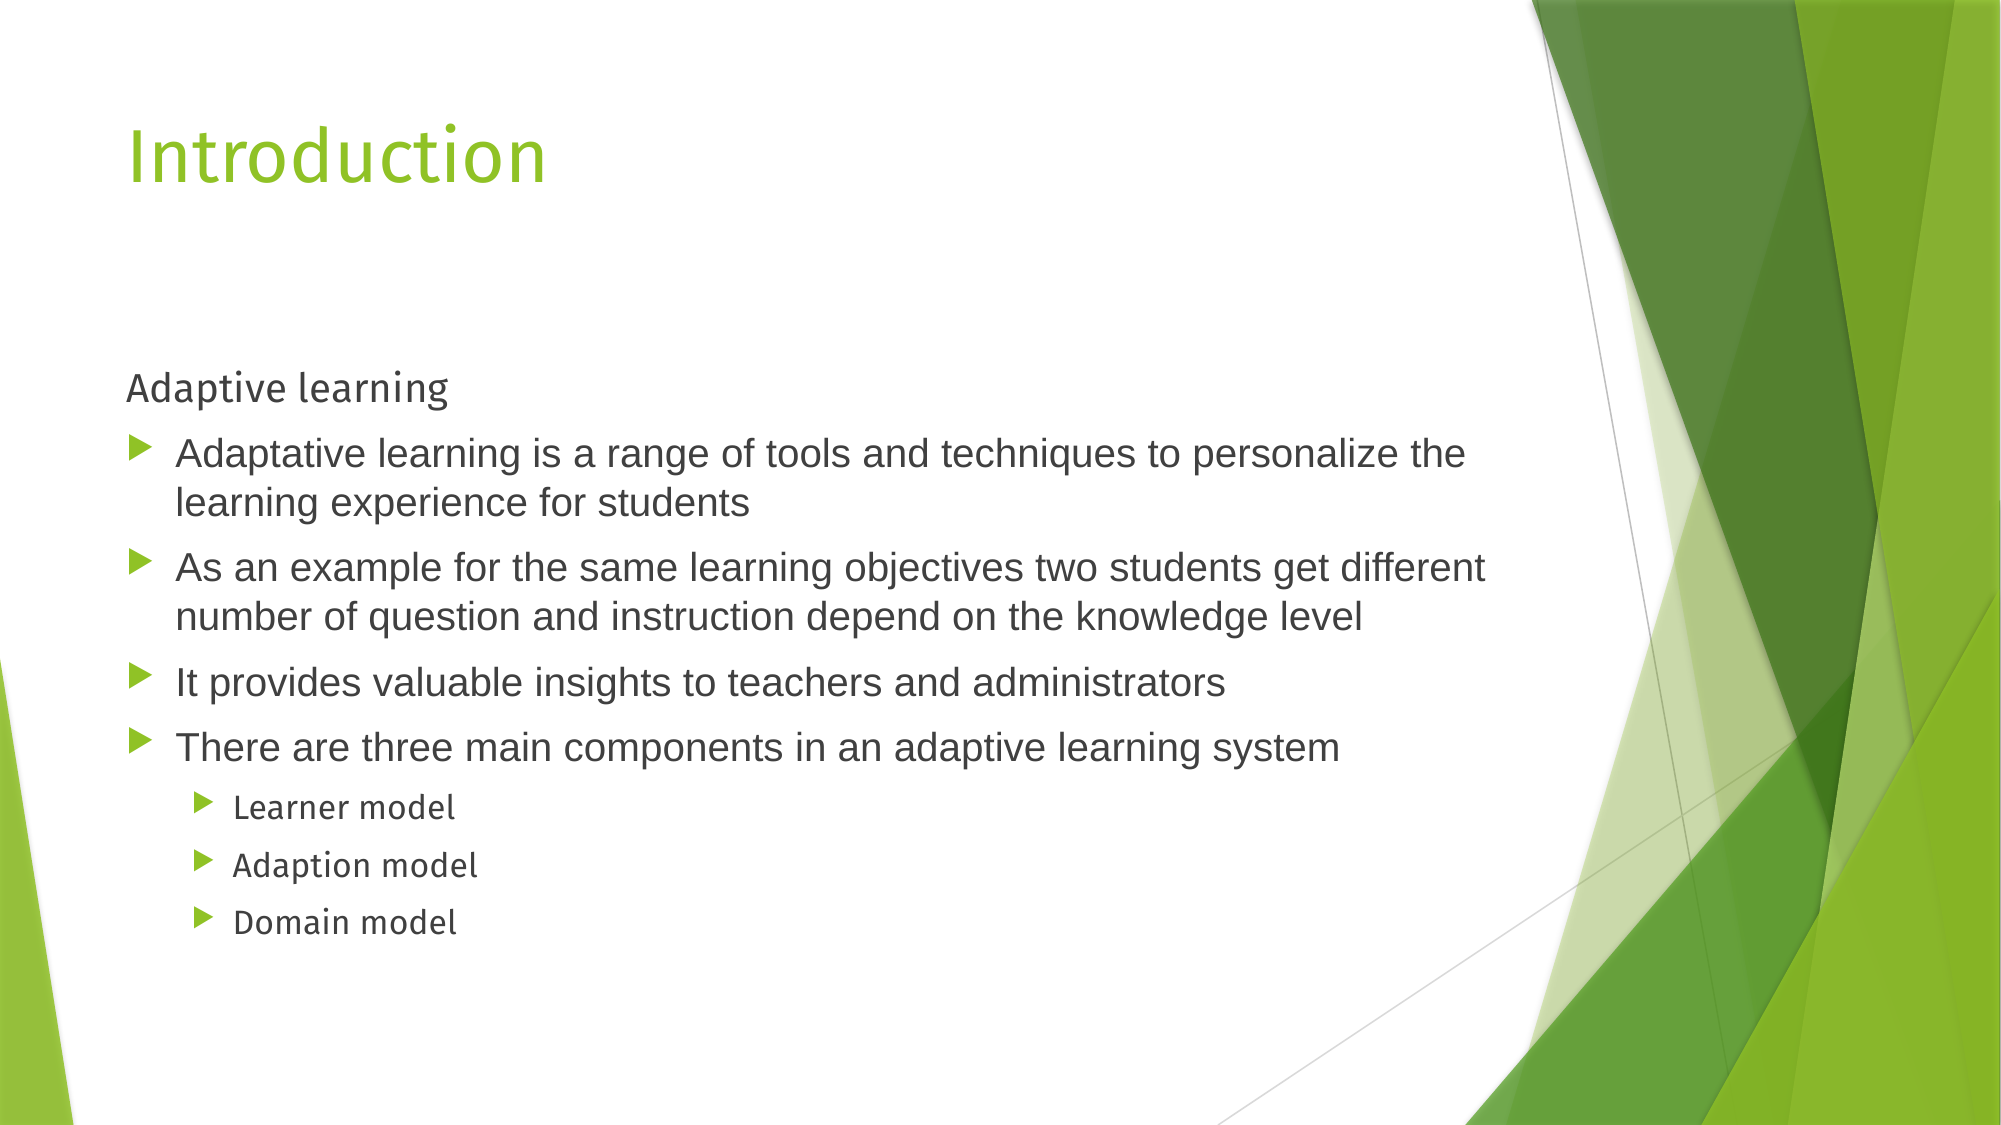

# Introduction
Adaptive learning
Adaptative learning is a range of tools and techniques to personalize the learning experience for students
As an example for the same learning objectives two students get different number of question and instruction depend on the knowledge level
It provides valuable insights to teachers and administrators
There are three main components in an adaptive learning system
Learner model
Adaption model
Domain model